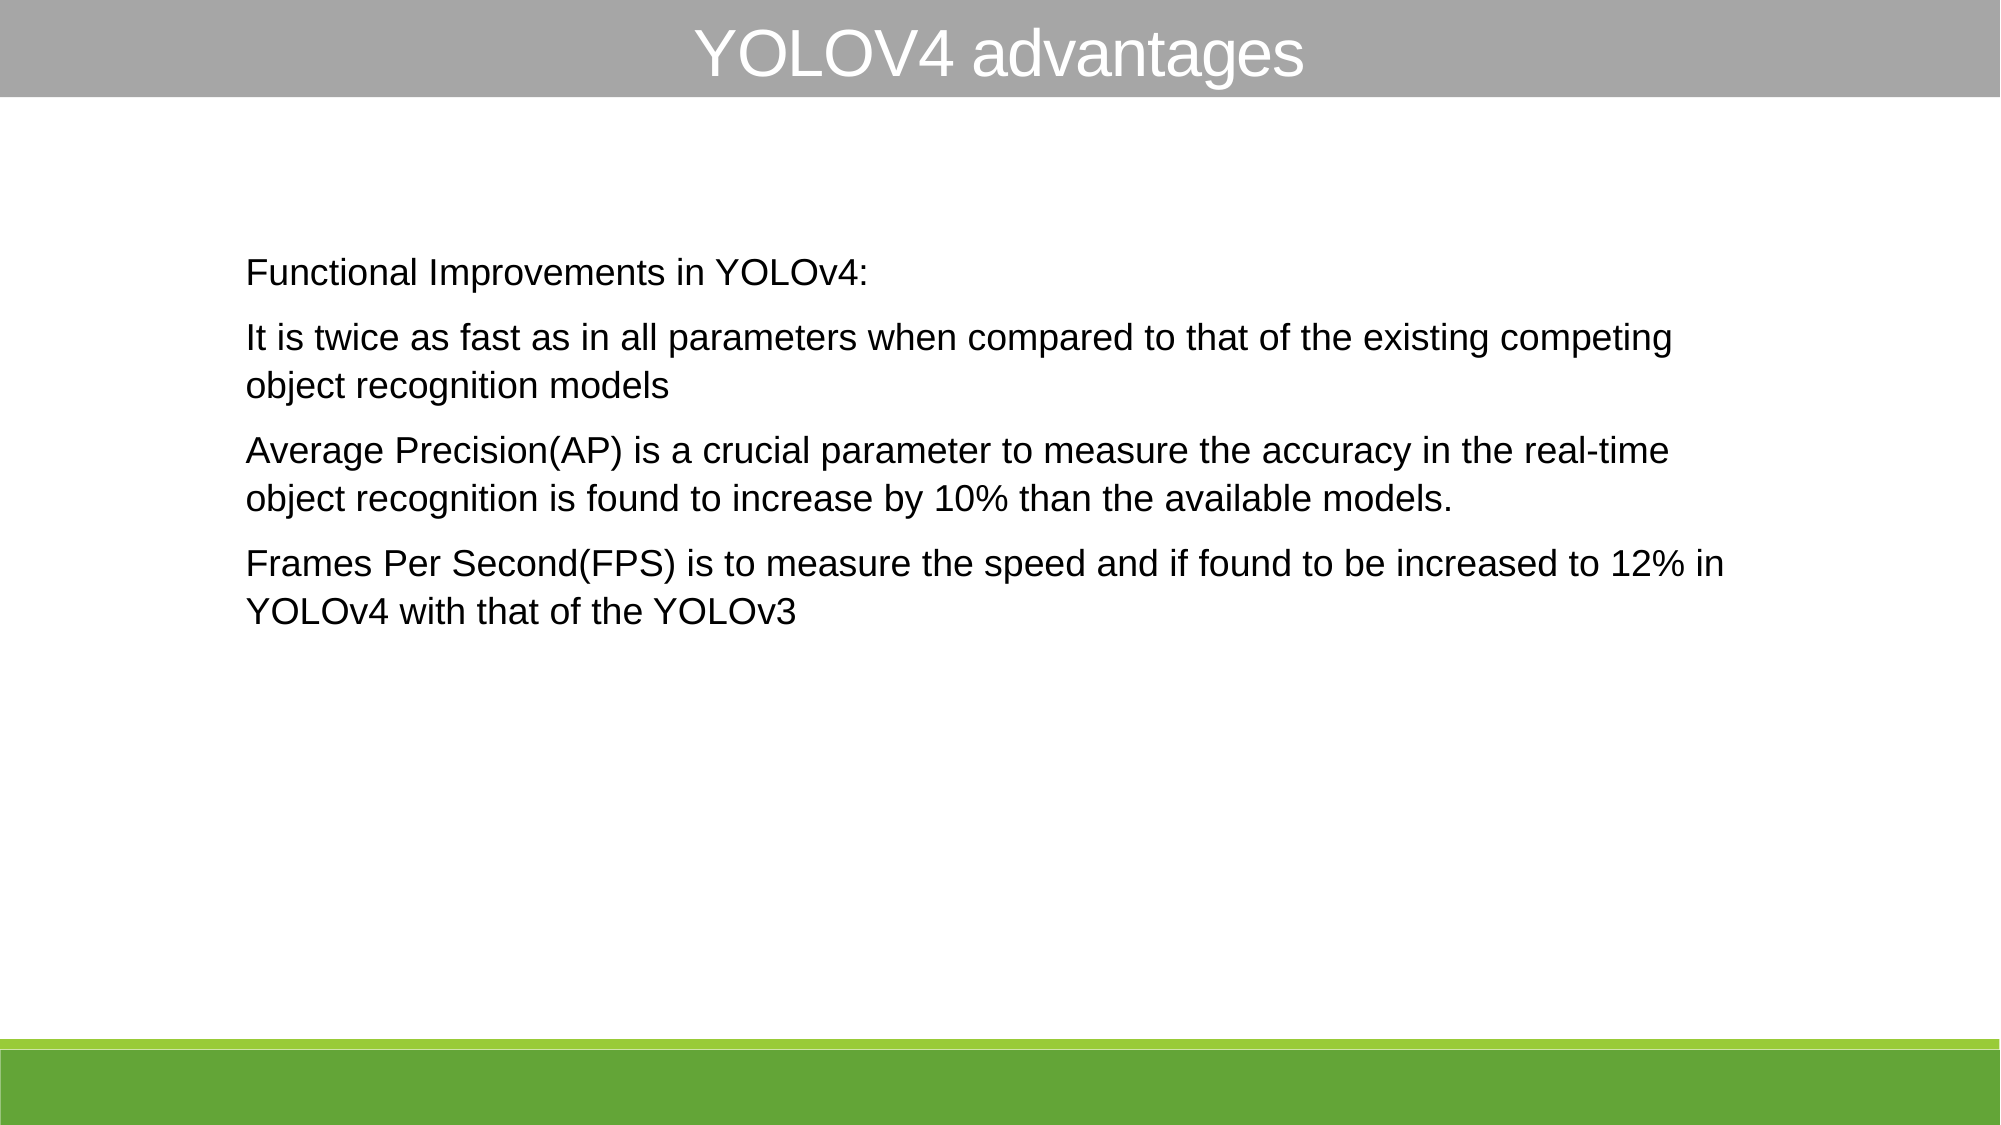

YOLOV4 advantages
Functional Improvements in YOLOv4:
It is twice as fast as in all parameters when compared to that of the existing competing object recognition models
Average Precision(AP) is a crucial parameter to measure the accuracy in the real-time object recognition is found to increase by 10% than the available models.
Frames Per Second(FPS) is to measure the speed and if found to be increased to 12% in YOLOv4 with that of the YOLOv3